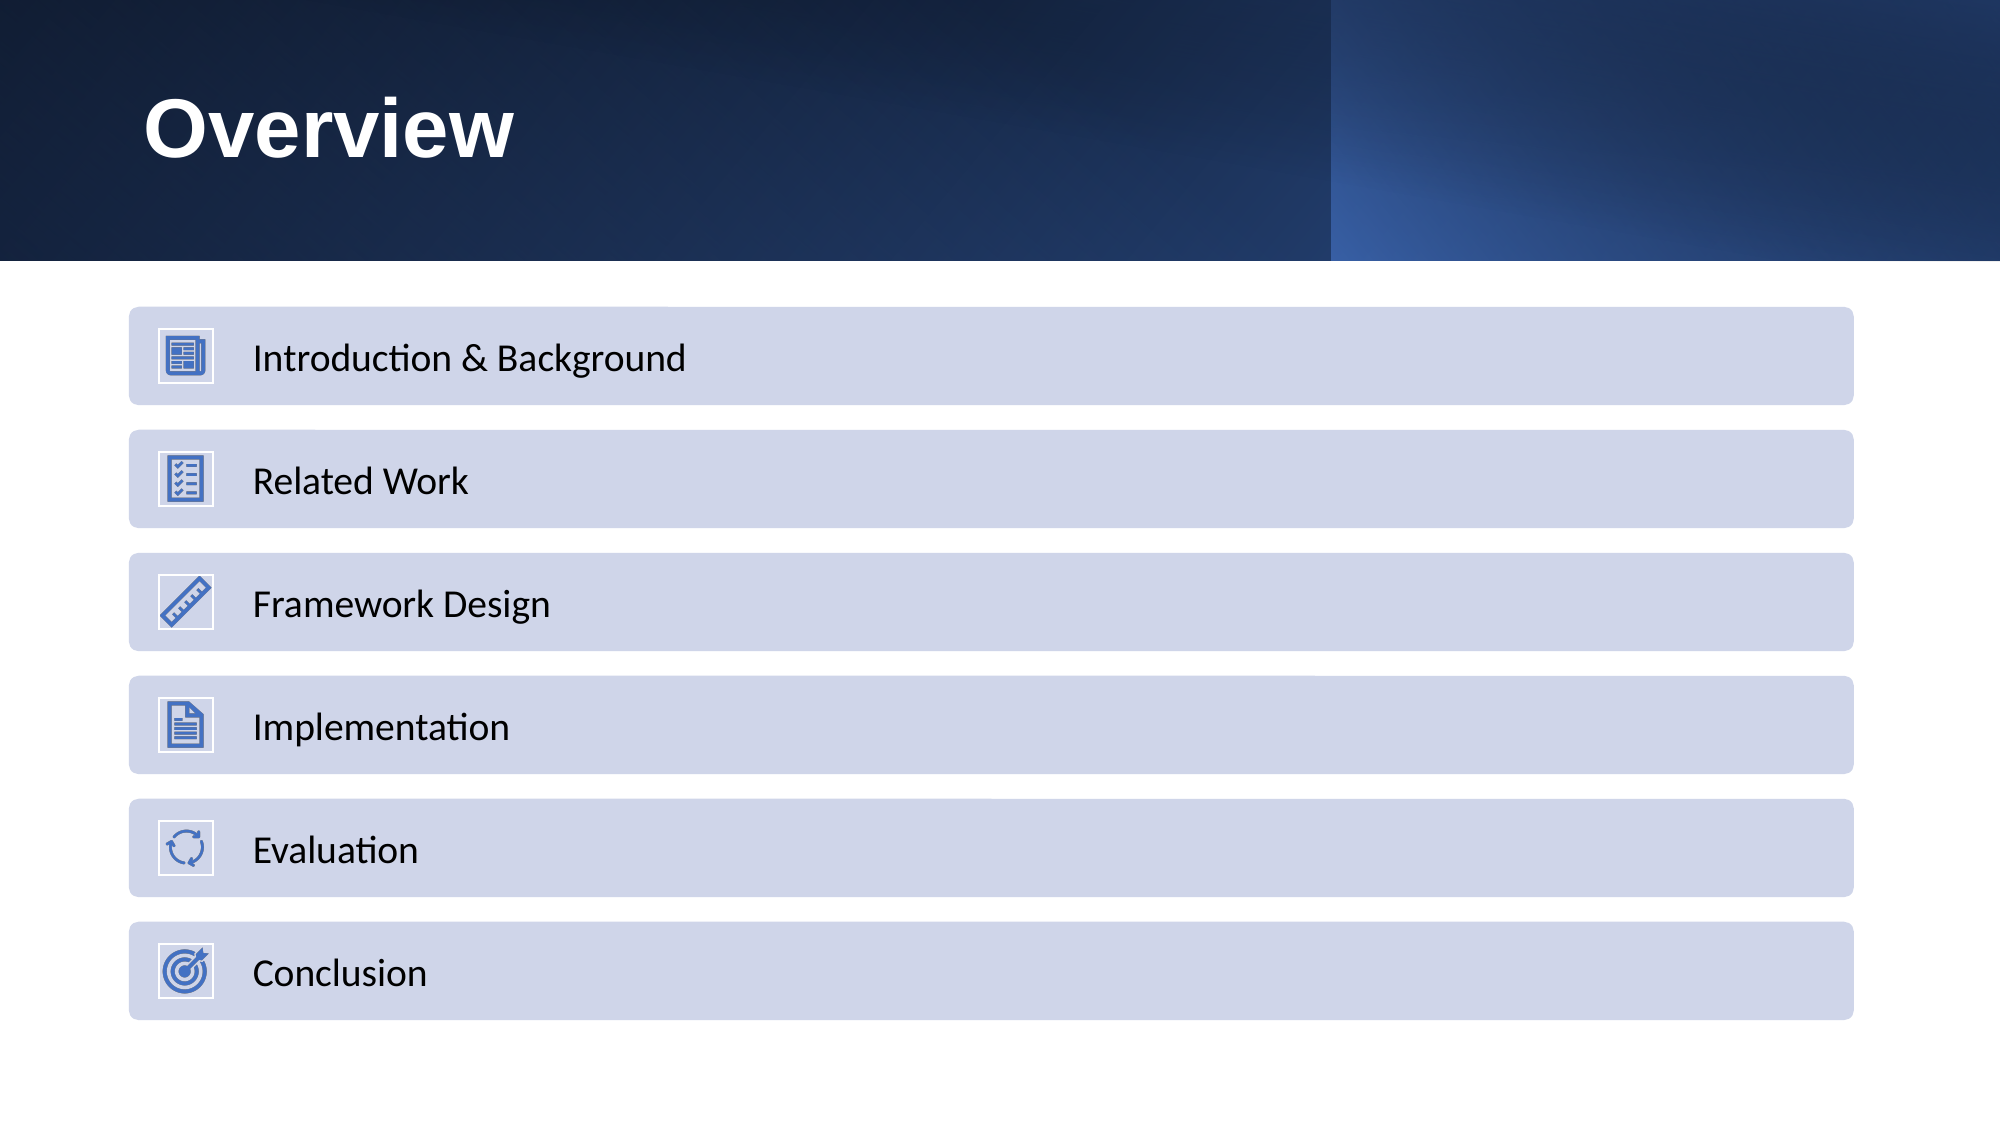

# Overview
Introduction & Background
Related Work
Framework Design
Implementation
Evaluation
Conclusion
2